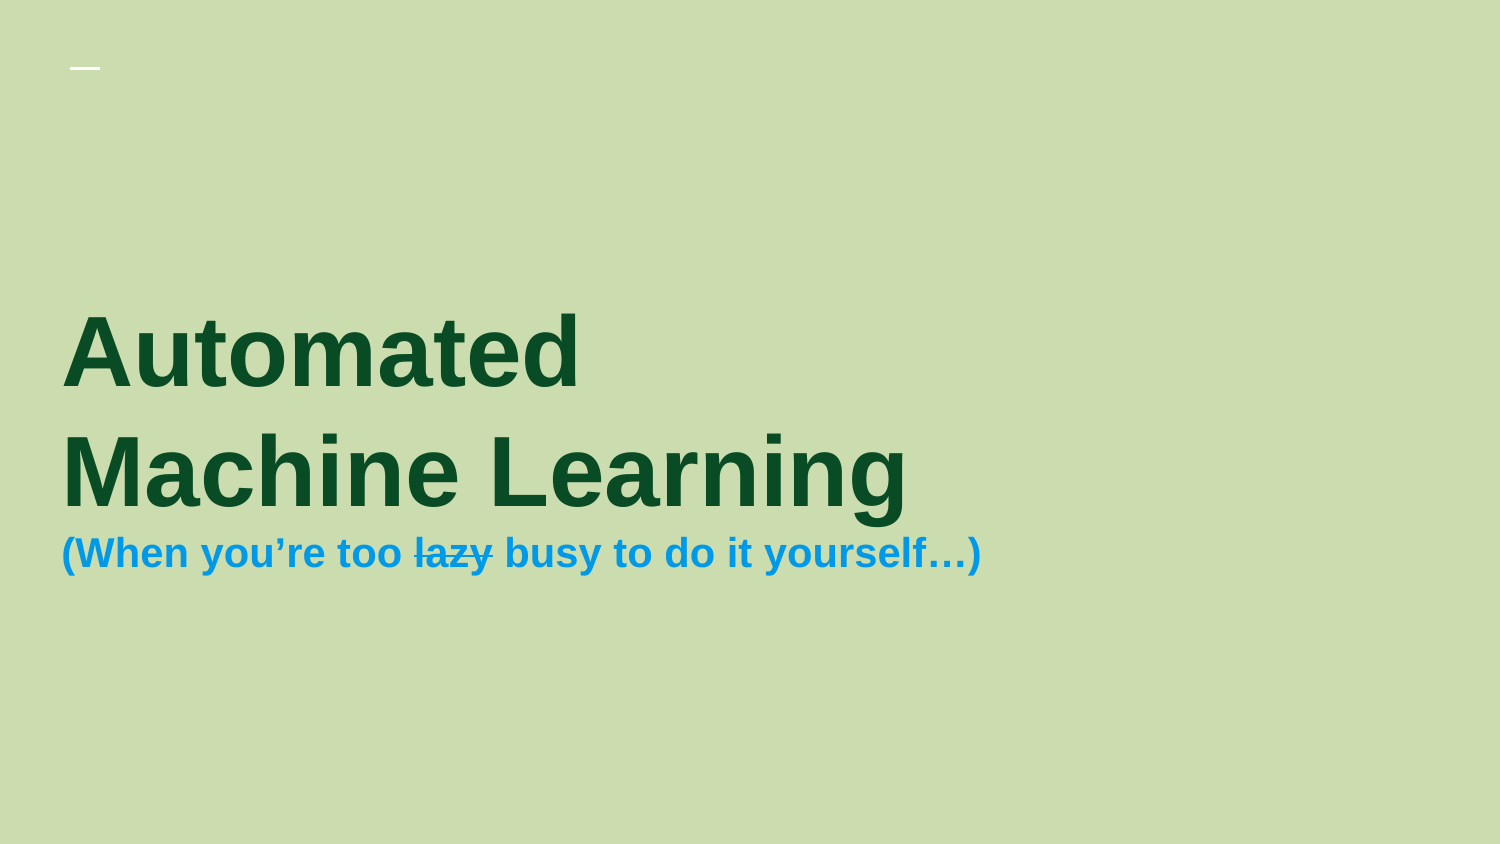

# Automated Machine Learning (When you’re too lazy busy to do it yourself…)